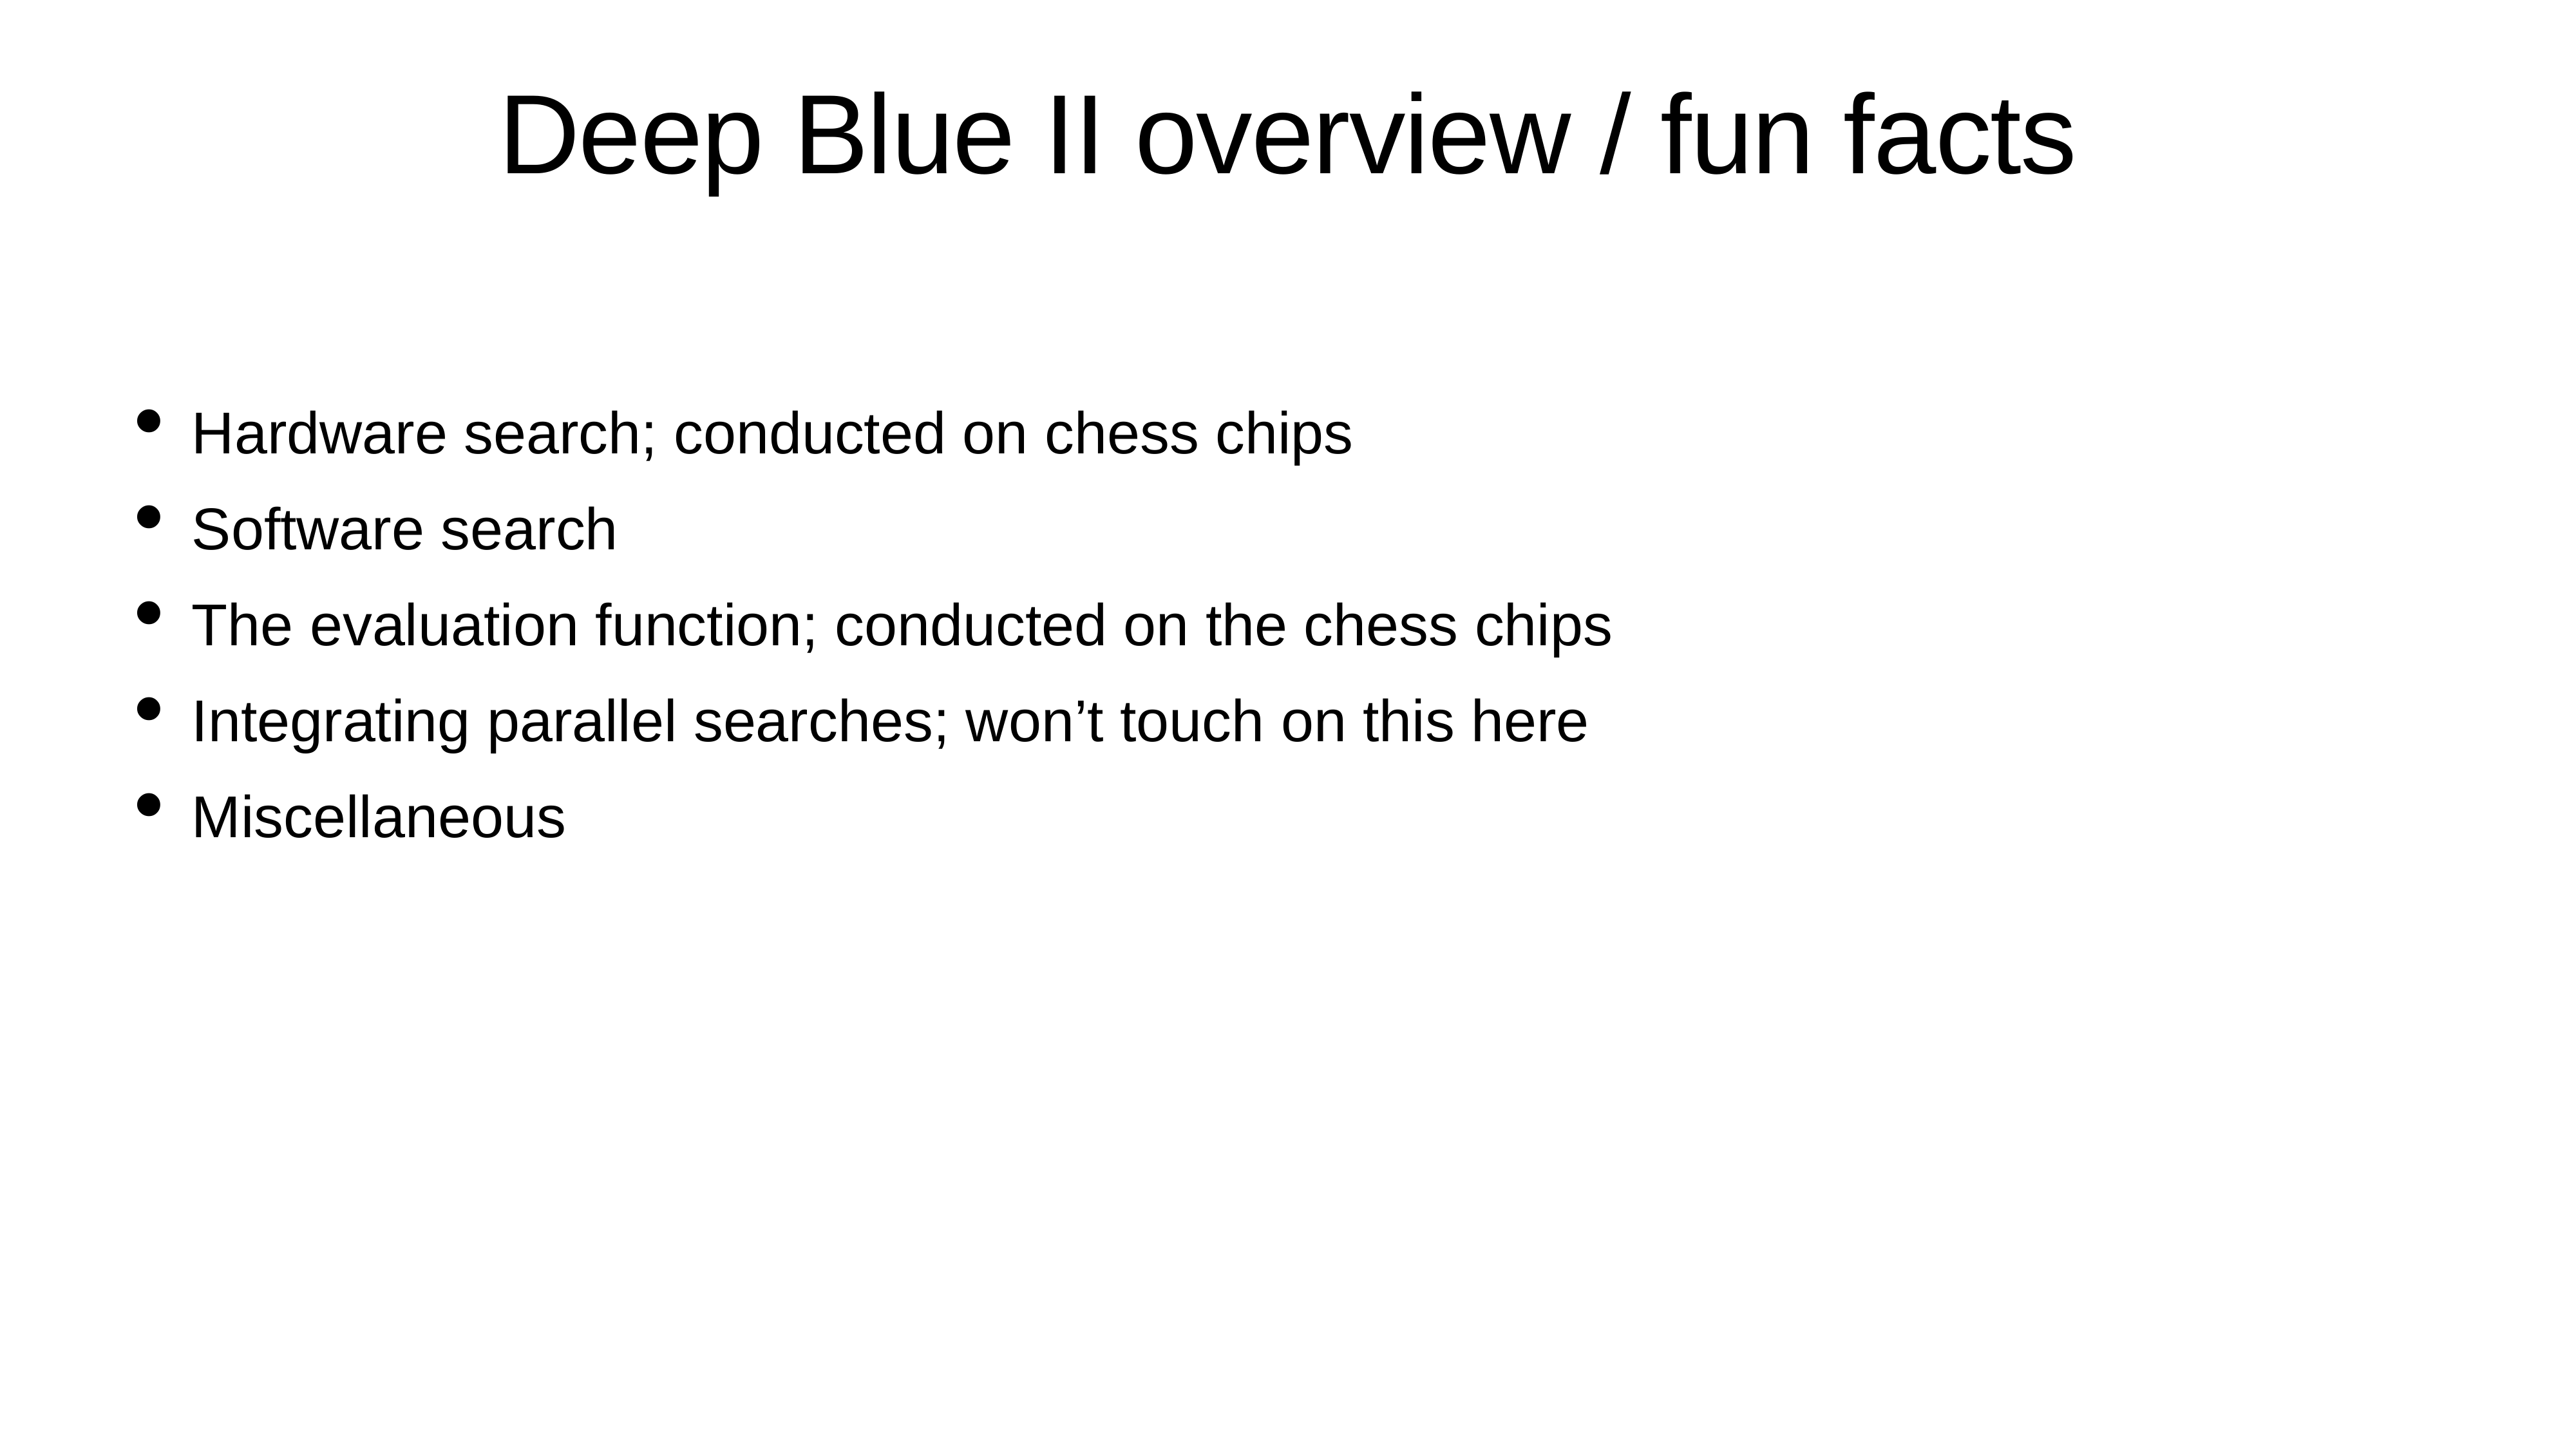

# Deep Blue II overview / fun facts
Hardware search; conducted on chess chips
Software search
The evaluation function; conducted on the chess chips
Integrating parallel searches; won’t touch on this here
Miscellaneous